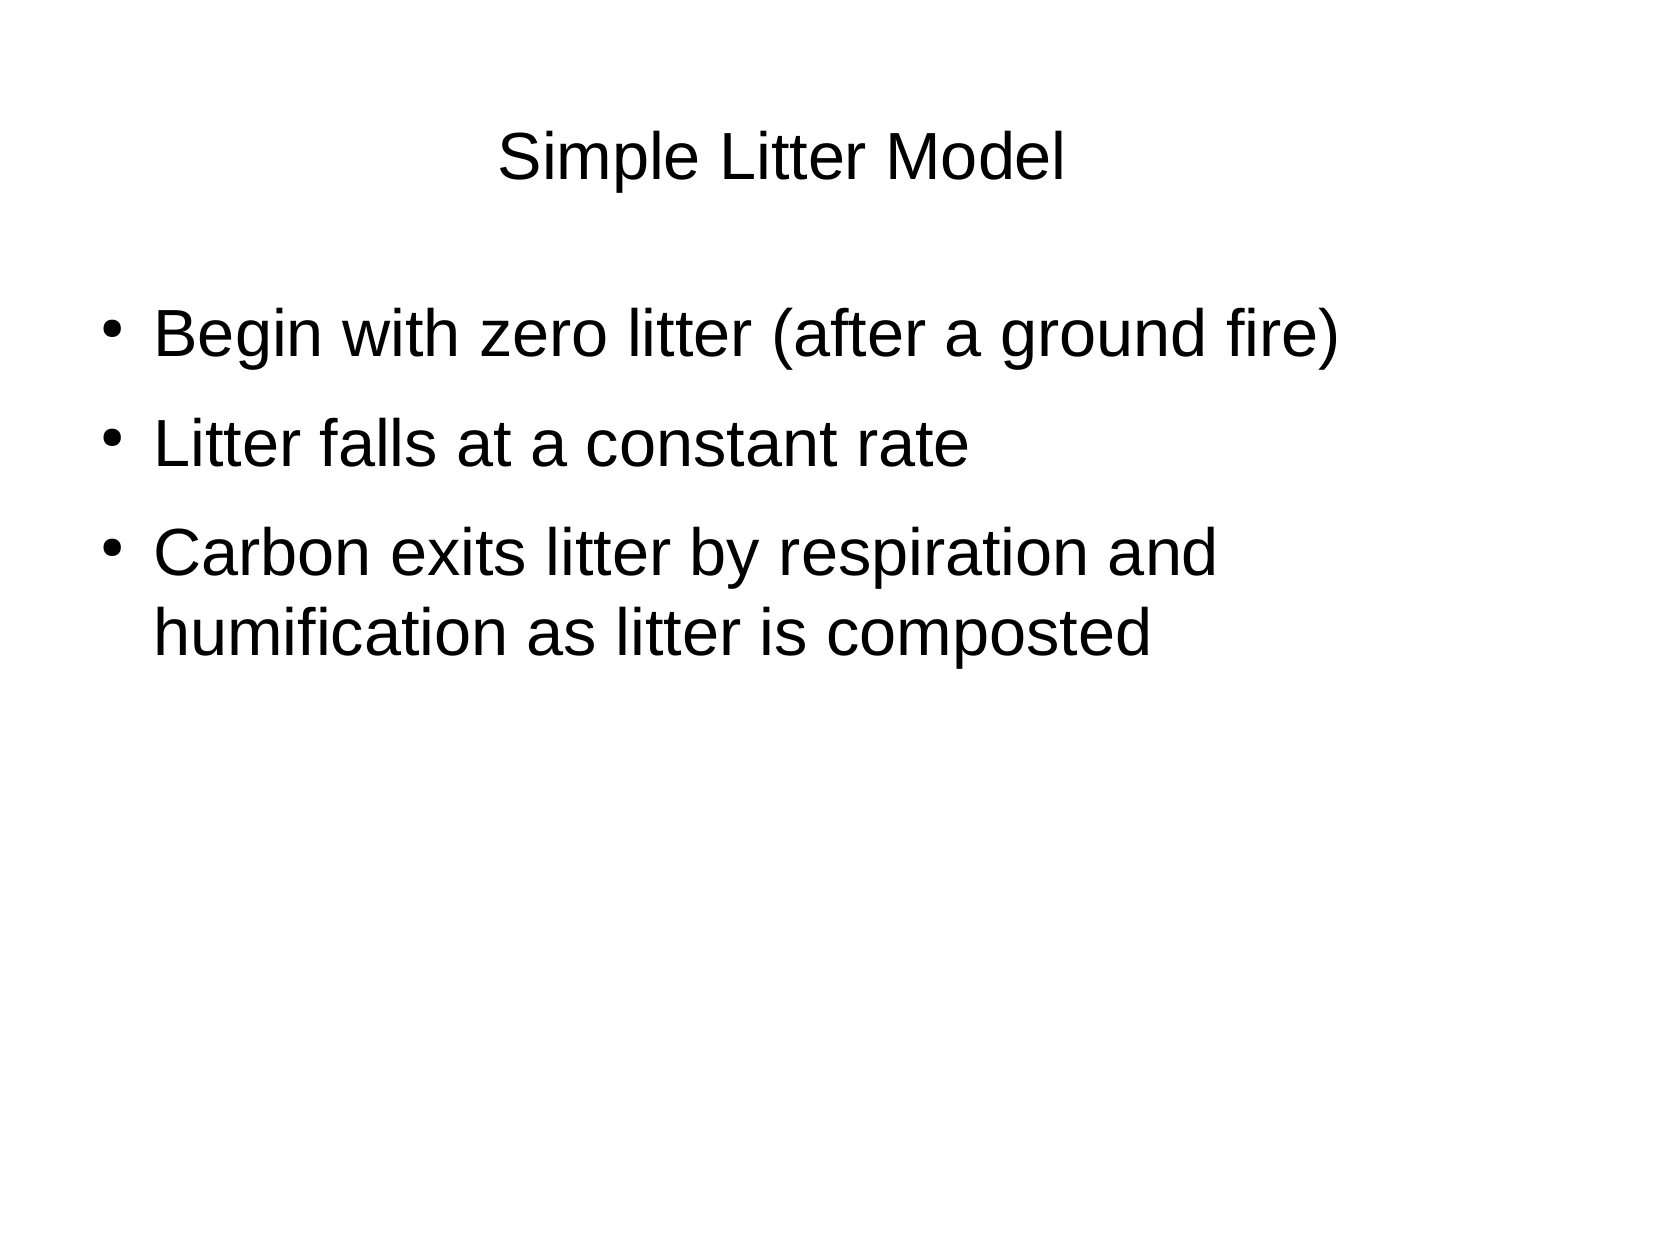

Simple Litter Model
Begin with zero litter (after a ground fire)
Litter falls at a constant rate
Carbon exits litter by respiration and humification as litter is composted